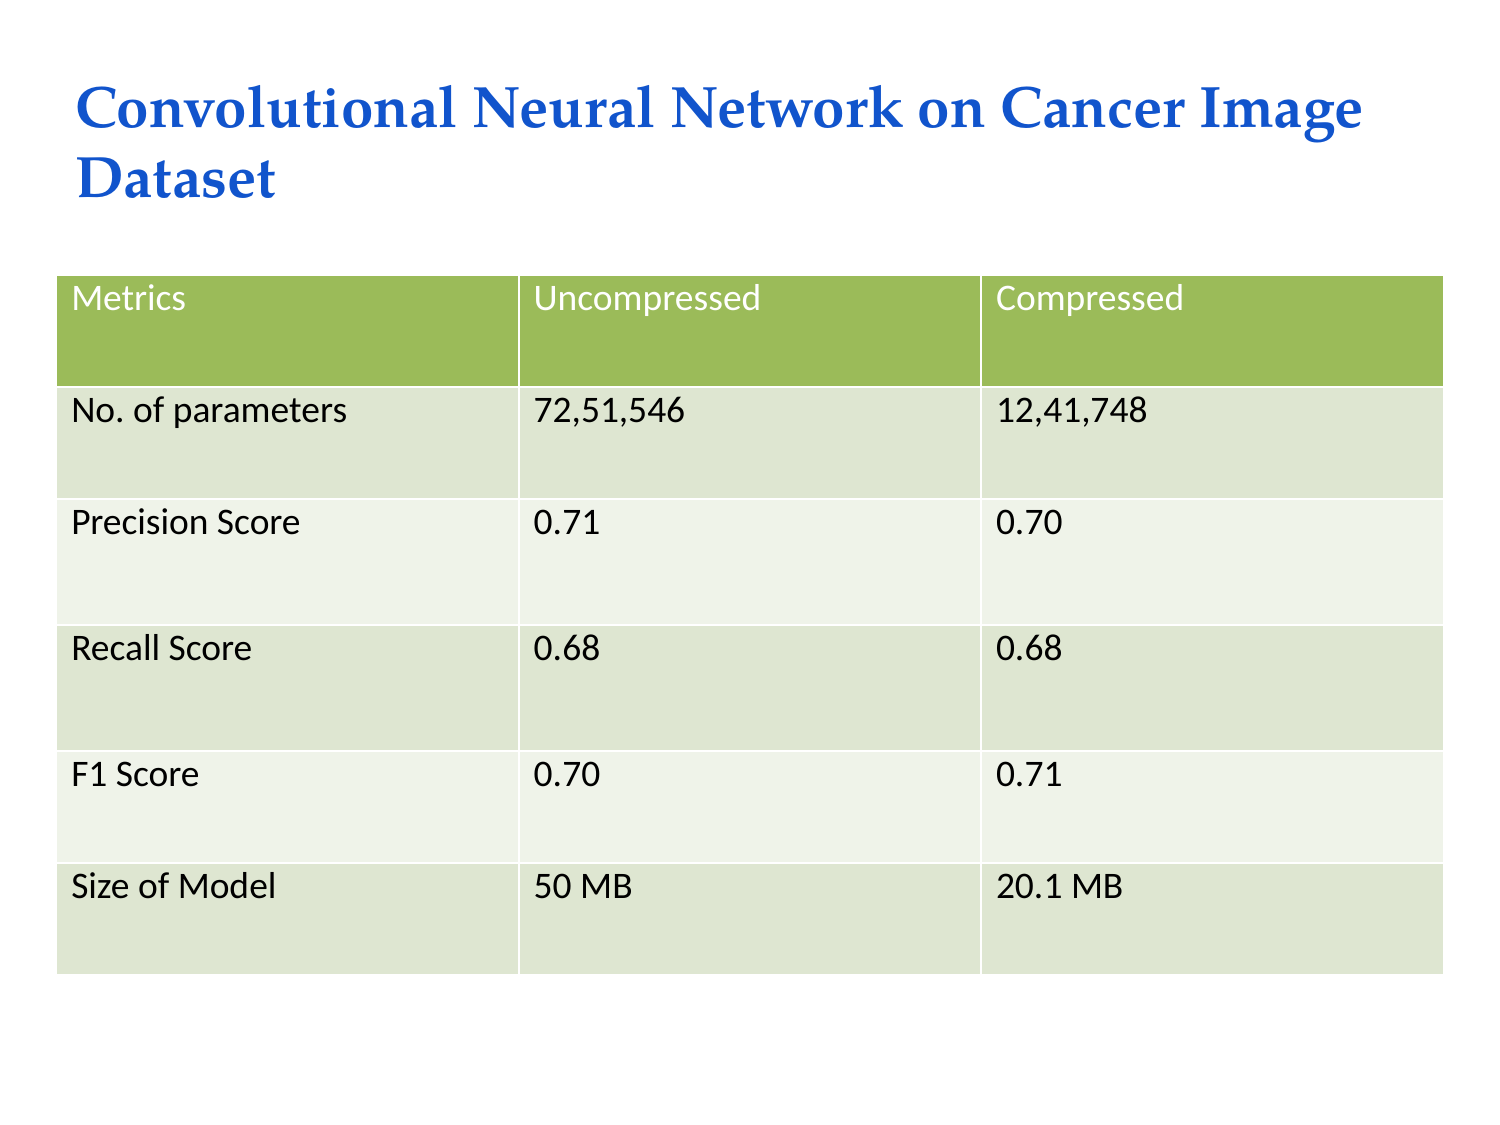

# Convolutional Neural Network on Cancer Image Dataset
| Metrics | Uncompressed | Compressed |
| --- | --- | --- |
| No. of parameters | 72,51,546 | 12,41,748 |
| Precision Score | 0.71 | 0.70 |
| Recall Score | 0.68 | 0.68 |
| F1 Score | 0.70 | 0.71 |
| Size of Model | 50 MB | 20.1 MB |